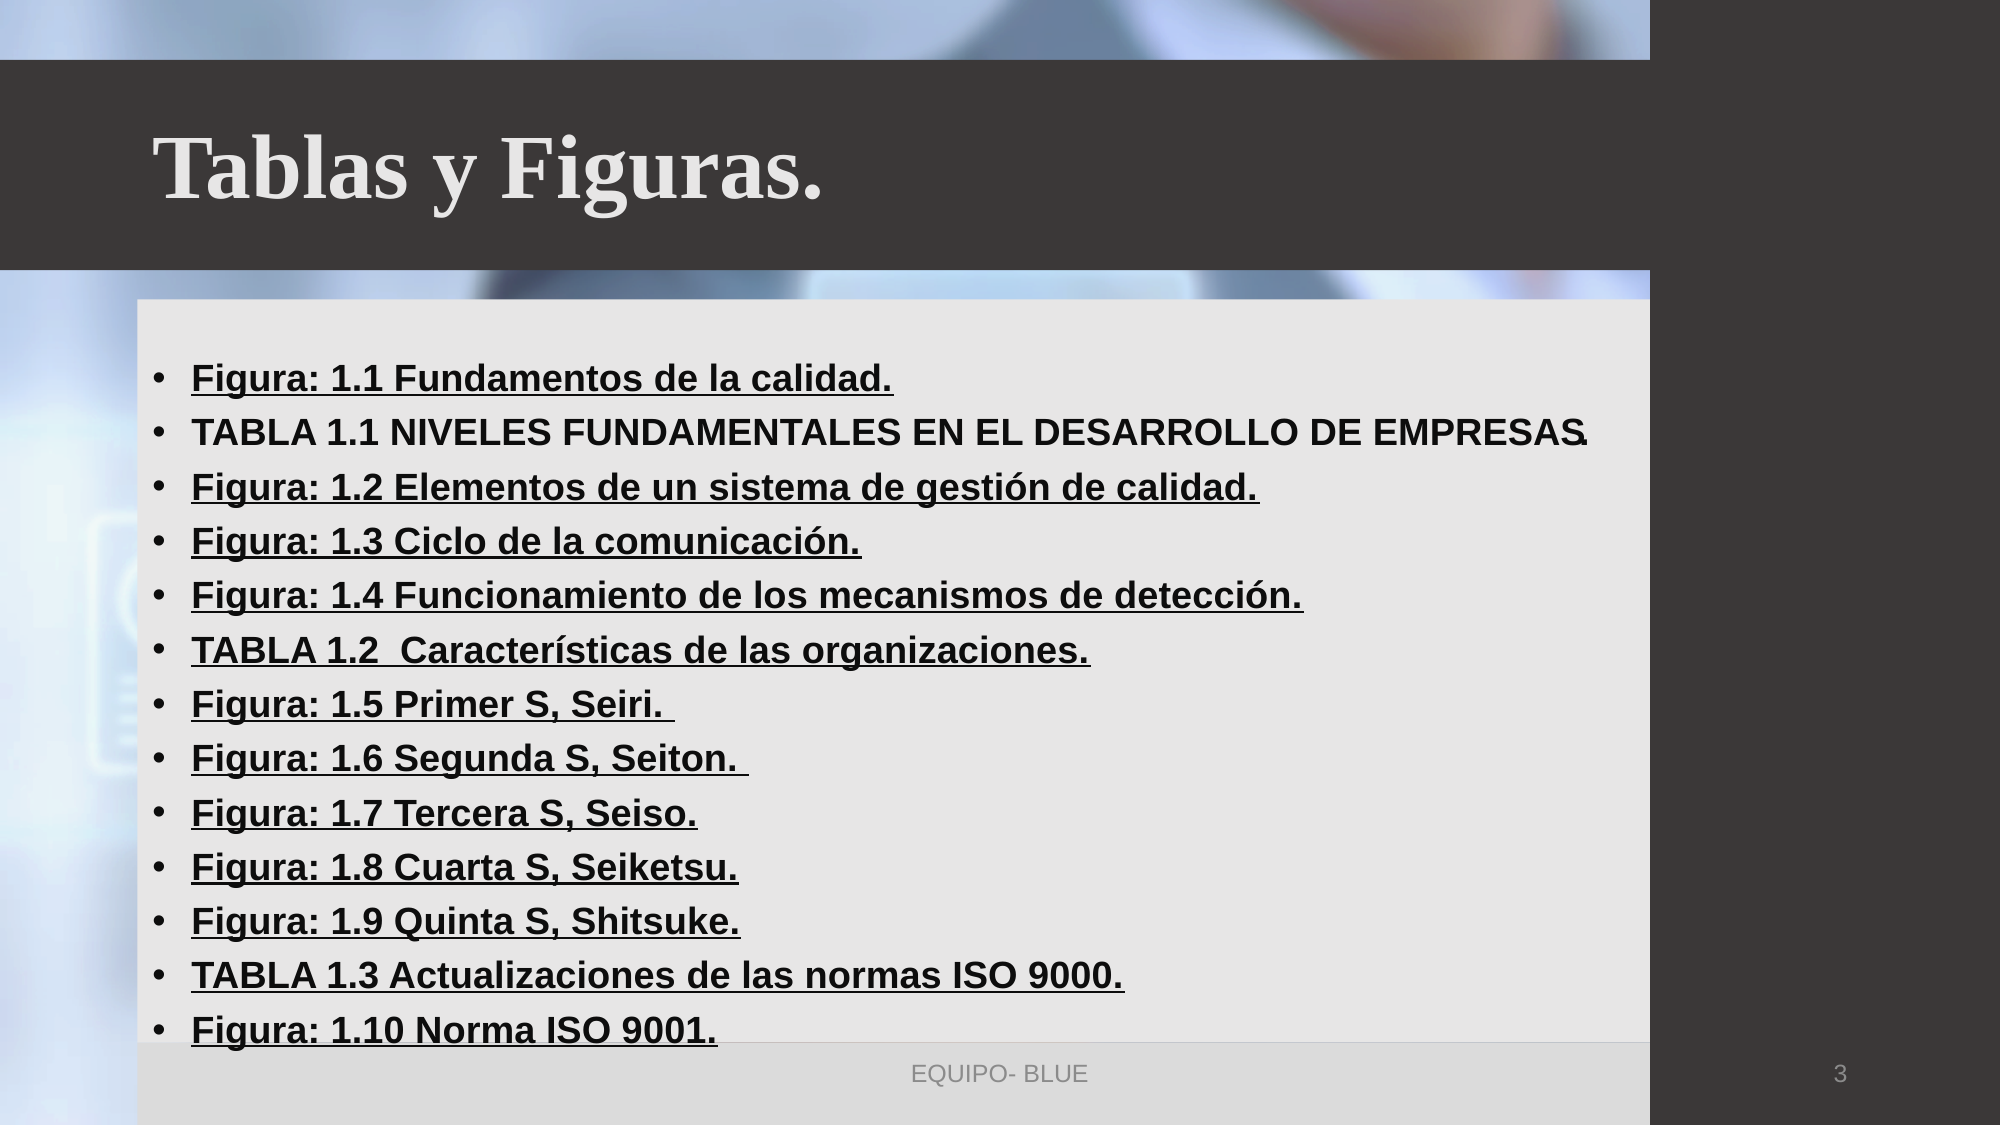

# Tablas y Figuras.
Figura: 1.1 Fundamentos de la calidad.
TABLA 1.1 NIVELES FUNDAMENTALES EN EL DESARROLLO DE EMPRESAS.
Figura: 1.2 Elementos de un sistema de gestión de calidad.
Figura: 1.3 Ciclo de la comunicación.
Figura: 1.4 Funcionamiento de los mecanismos de detección.
TABLA 1.2  Características de las organizaciones.
Figura: 1.5 Primer S, Seiri.
Figura: 1.6 Segunda S, Seiton.
Figura: 1.7 Tercera S, Seiso.
Figura: 1.8 Cuarta S, Seiketsu.
Figura: 1.9 Quinta S, Shitsuke.
TABLA 1.3 Actualizaciones de las normas ISO 9000.
Figura: 1.10 Norma ISO 9001.

EQUIPO- BLUE
3